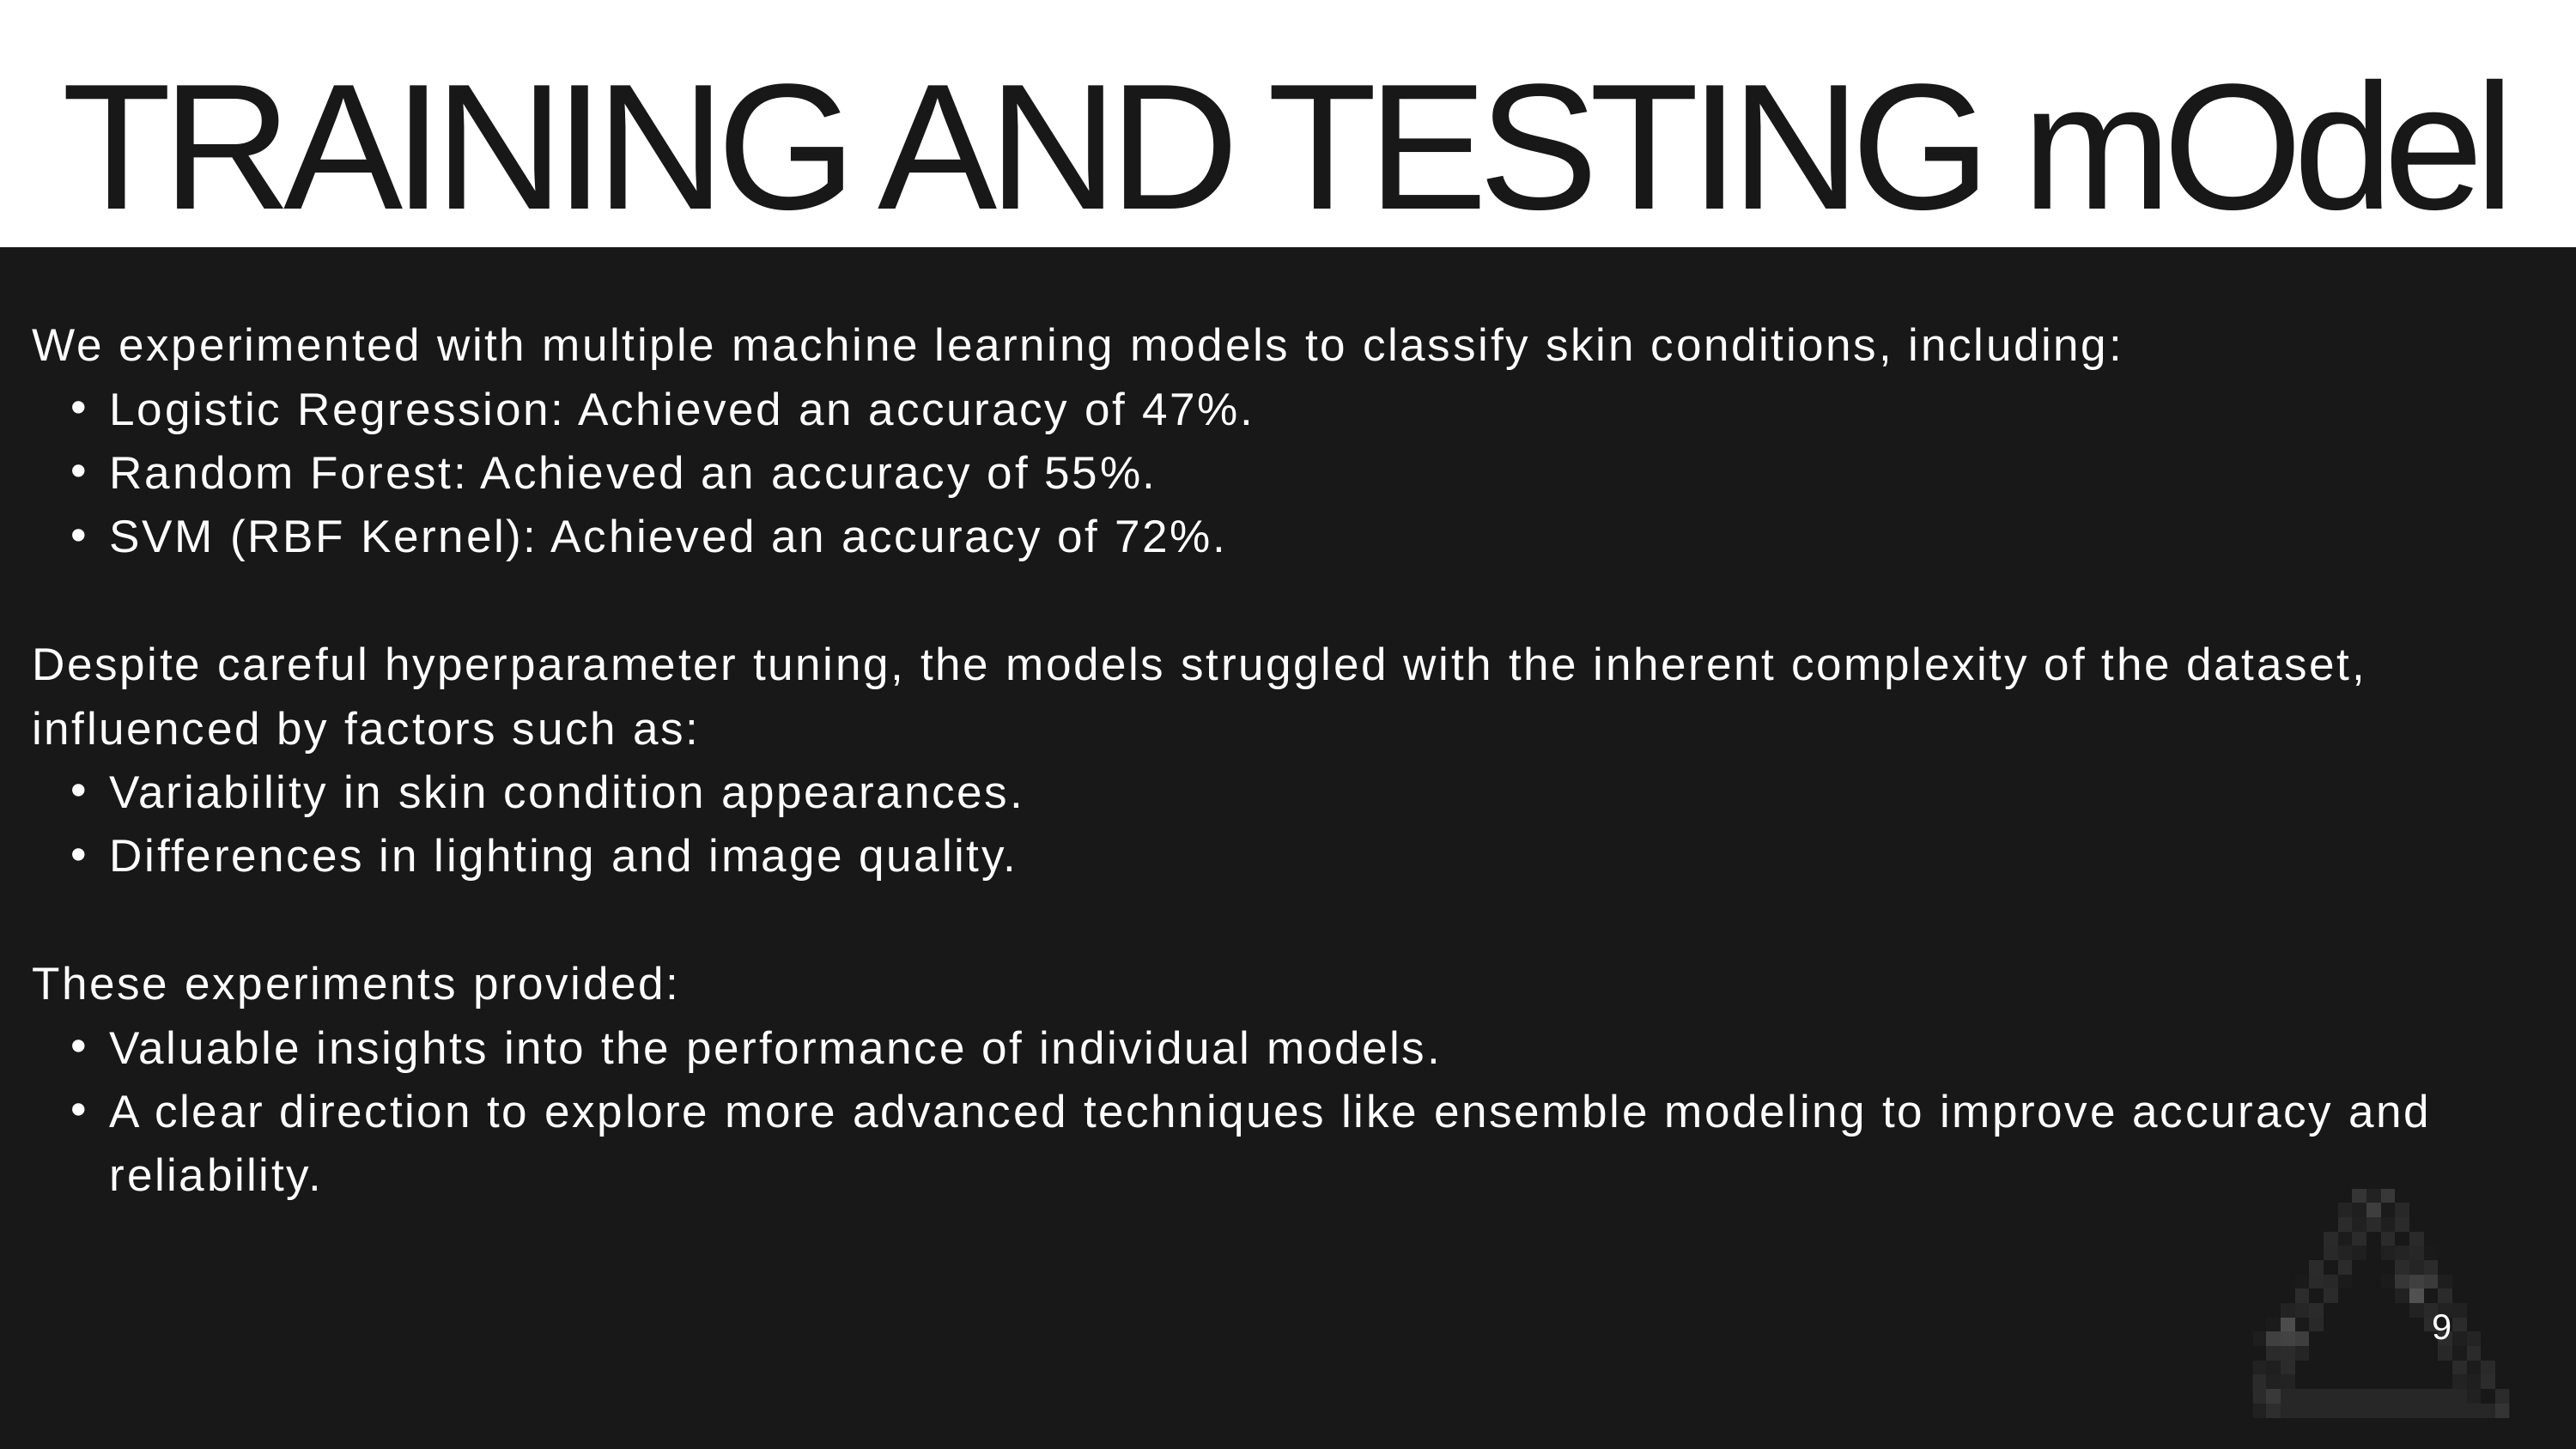

TRAINING AND TESTING mOdel

We experimented with multiple machine learning models to classify skin conditions, including:
Logistic Regression: Achieved an accuracy of 47%.
Random Forest: Achieved an accuracy of 55%.
SVM (RBF Kernel): Achieved an accuracy of 72%.

Despite careful hyperparameter tuning, the models struggled with the inherent complexity of the dataset, influenced by factors such as:
Variability in skin condition appearances.
Differences in lighting and image quality.

These experiments provided:
Valuable insights into the performance of individual models.
A clear direction to explore more advanced techniques like ensemble modeling to improve accuracy and reliability.

9